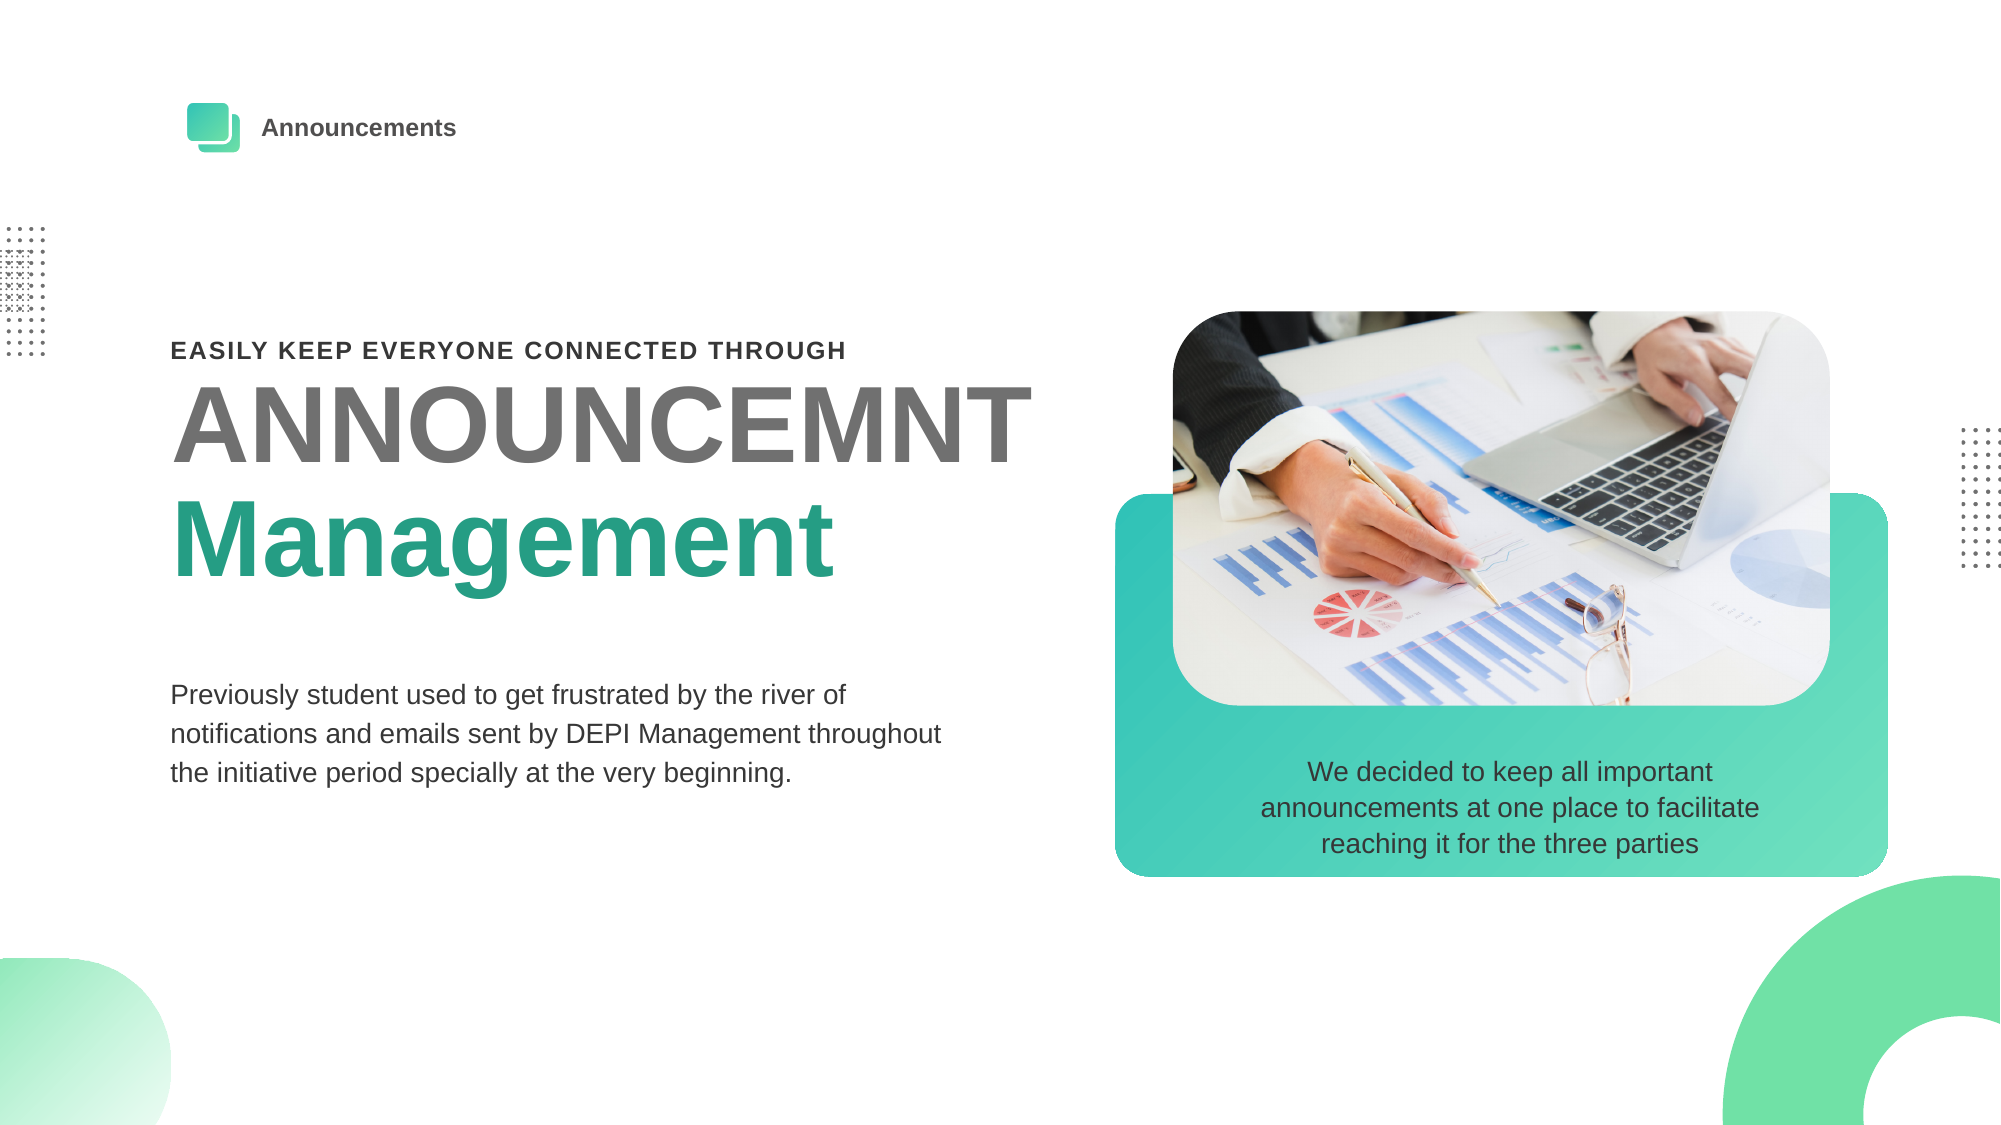

Announcements

EASILY KEEP EVERYONE CONNECTED THROUGH
ANNOUNCEMNT

Management
Previously student used to get frustrated by the river of notifications and emails sent by DEPI Management throughout the initiative period specially at the very beginning.
We decided to keep all important announcements at one place to facilitate reaching it for the three parties